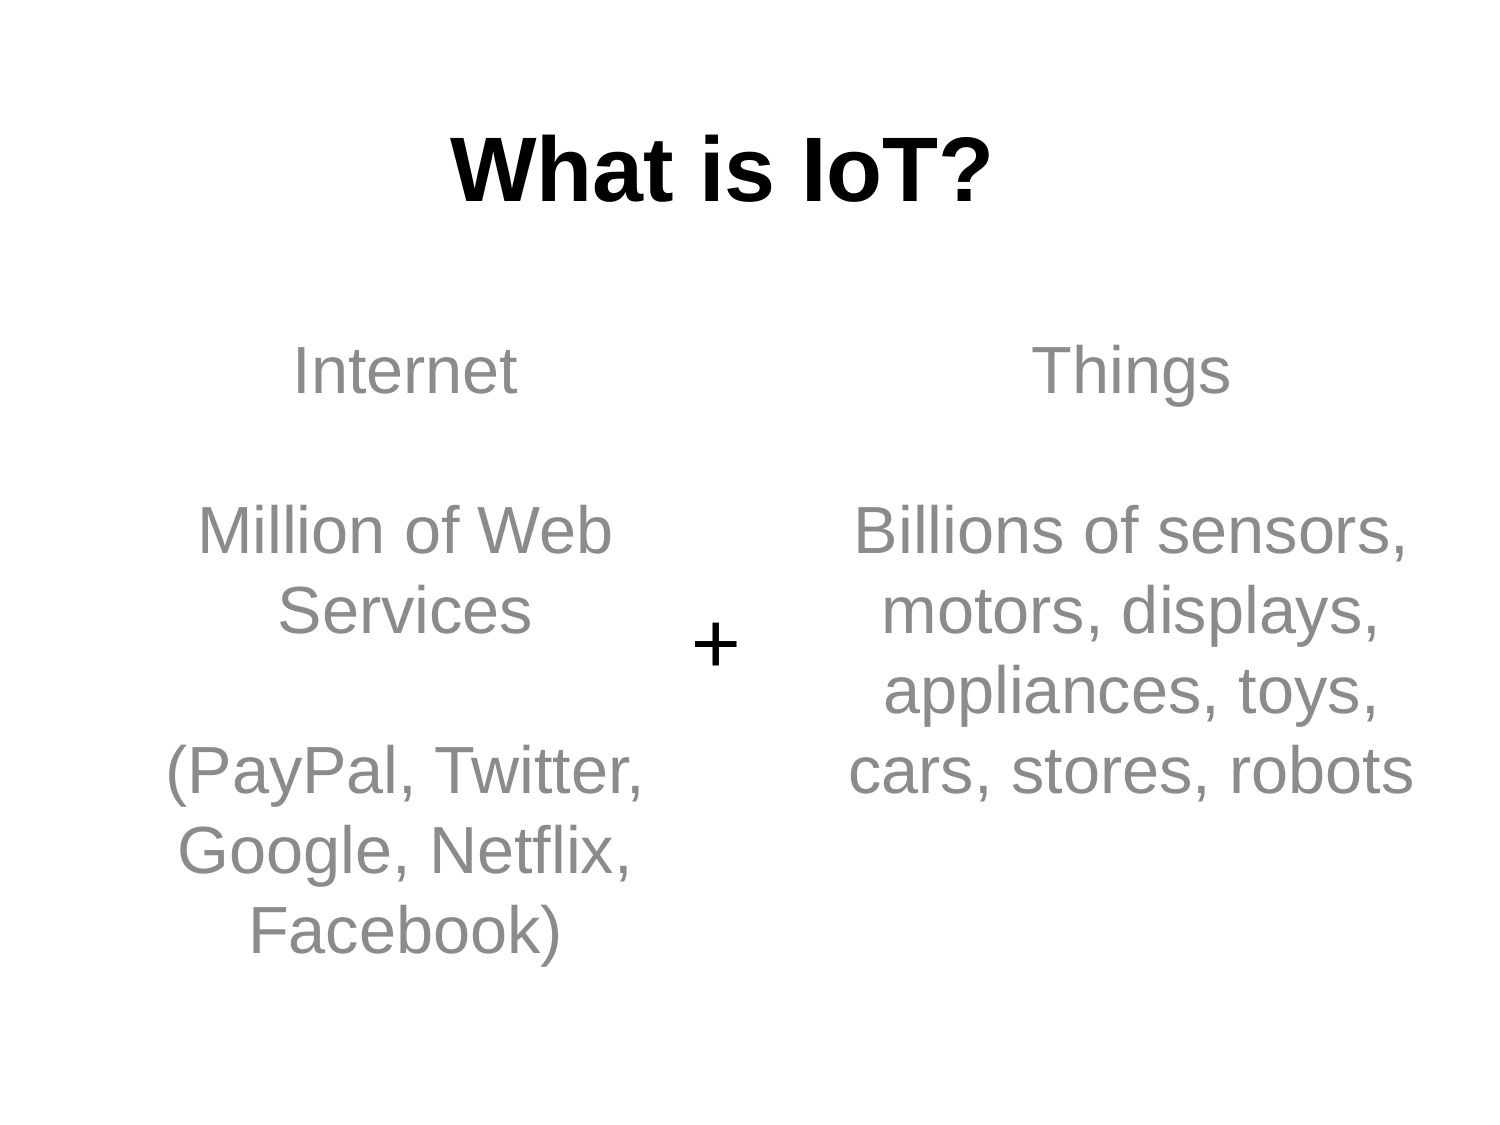

# What is IoT?
Internet
Million of Web Services
(PayPal, Twitter, Google, Netflix, Facebook)
Things
Billions of sensors, motors, displays, appliances, toys, cars, stores, robots
+